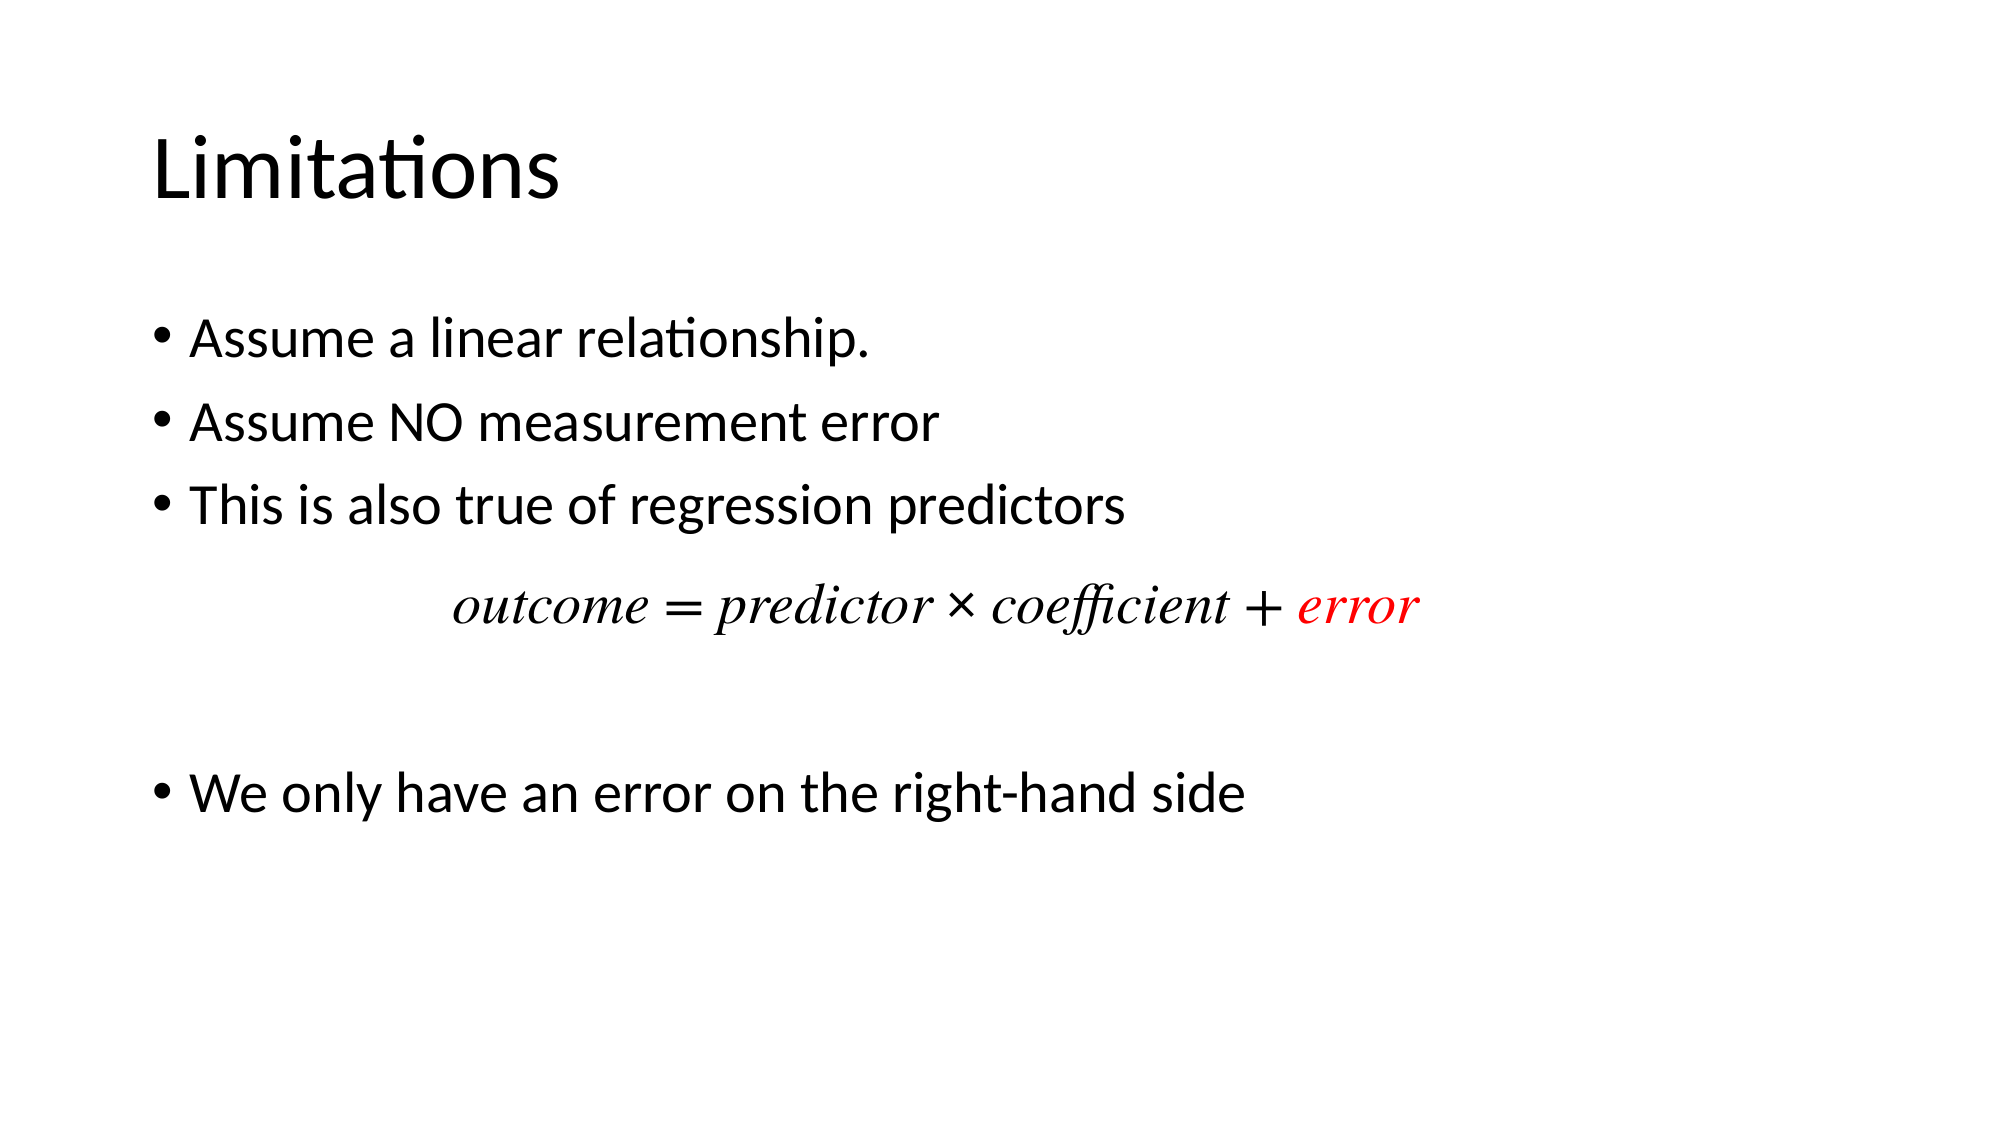

# Limitations
Assume a linear relationship.
Assume NO measurement error
This is also true of regression predictors
		outcome = predictor × coefficient + error

We only have an error on the right-hand side